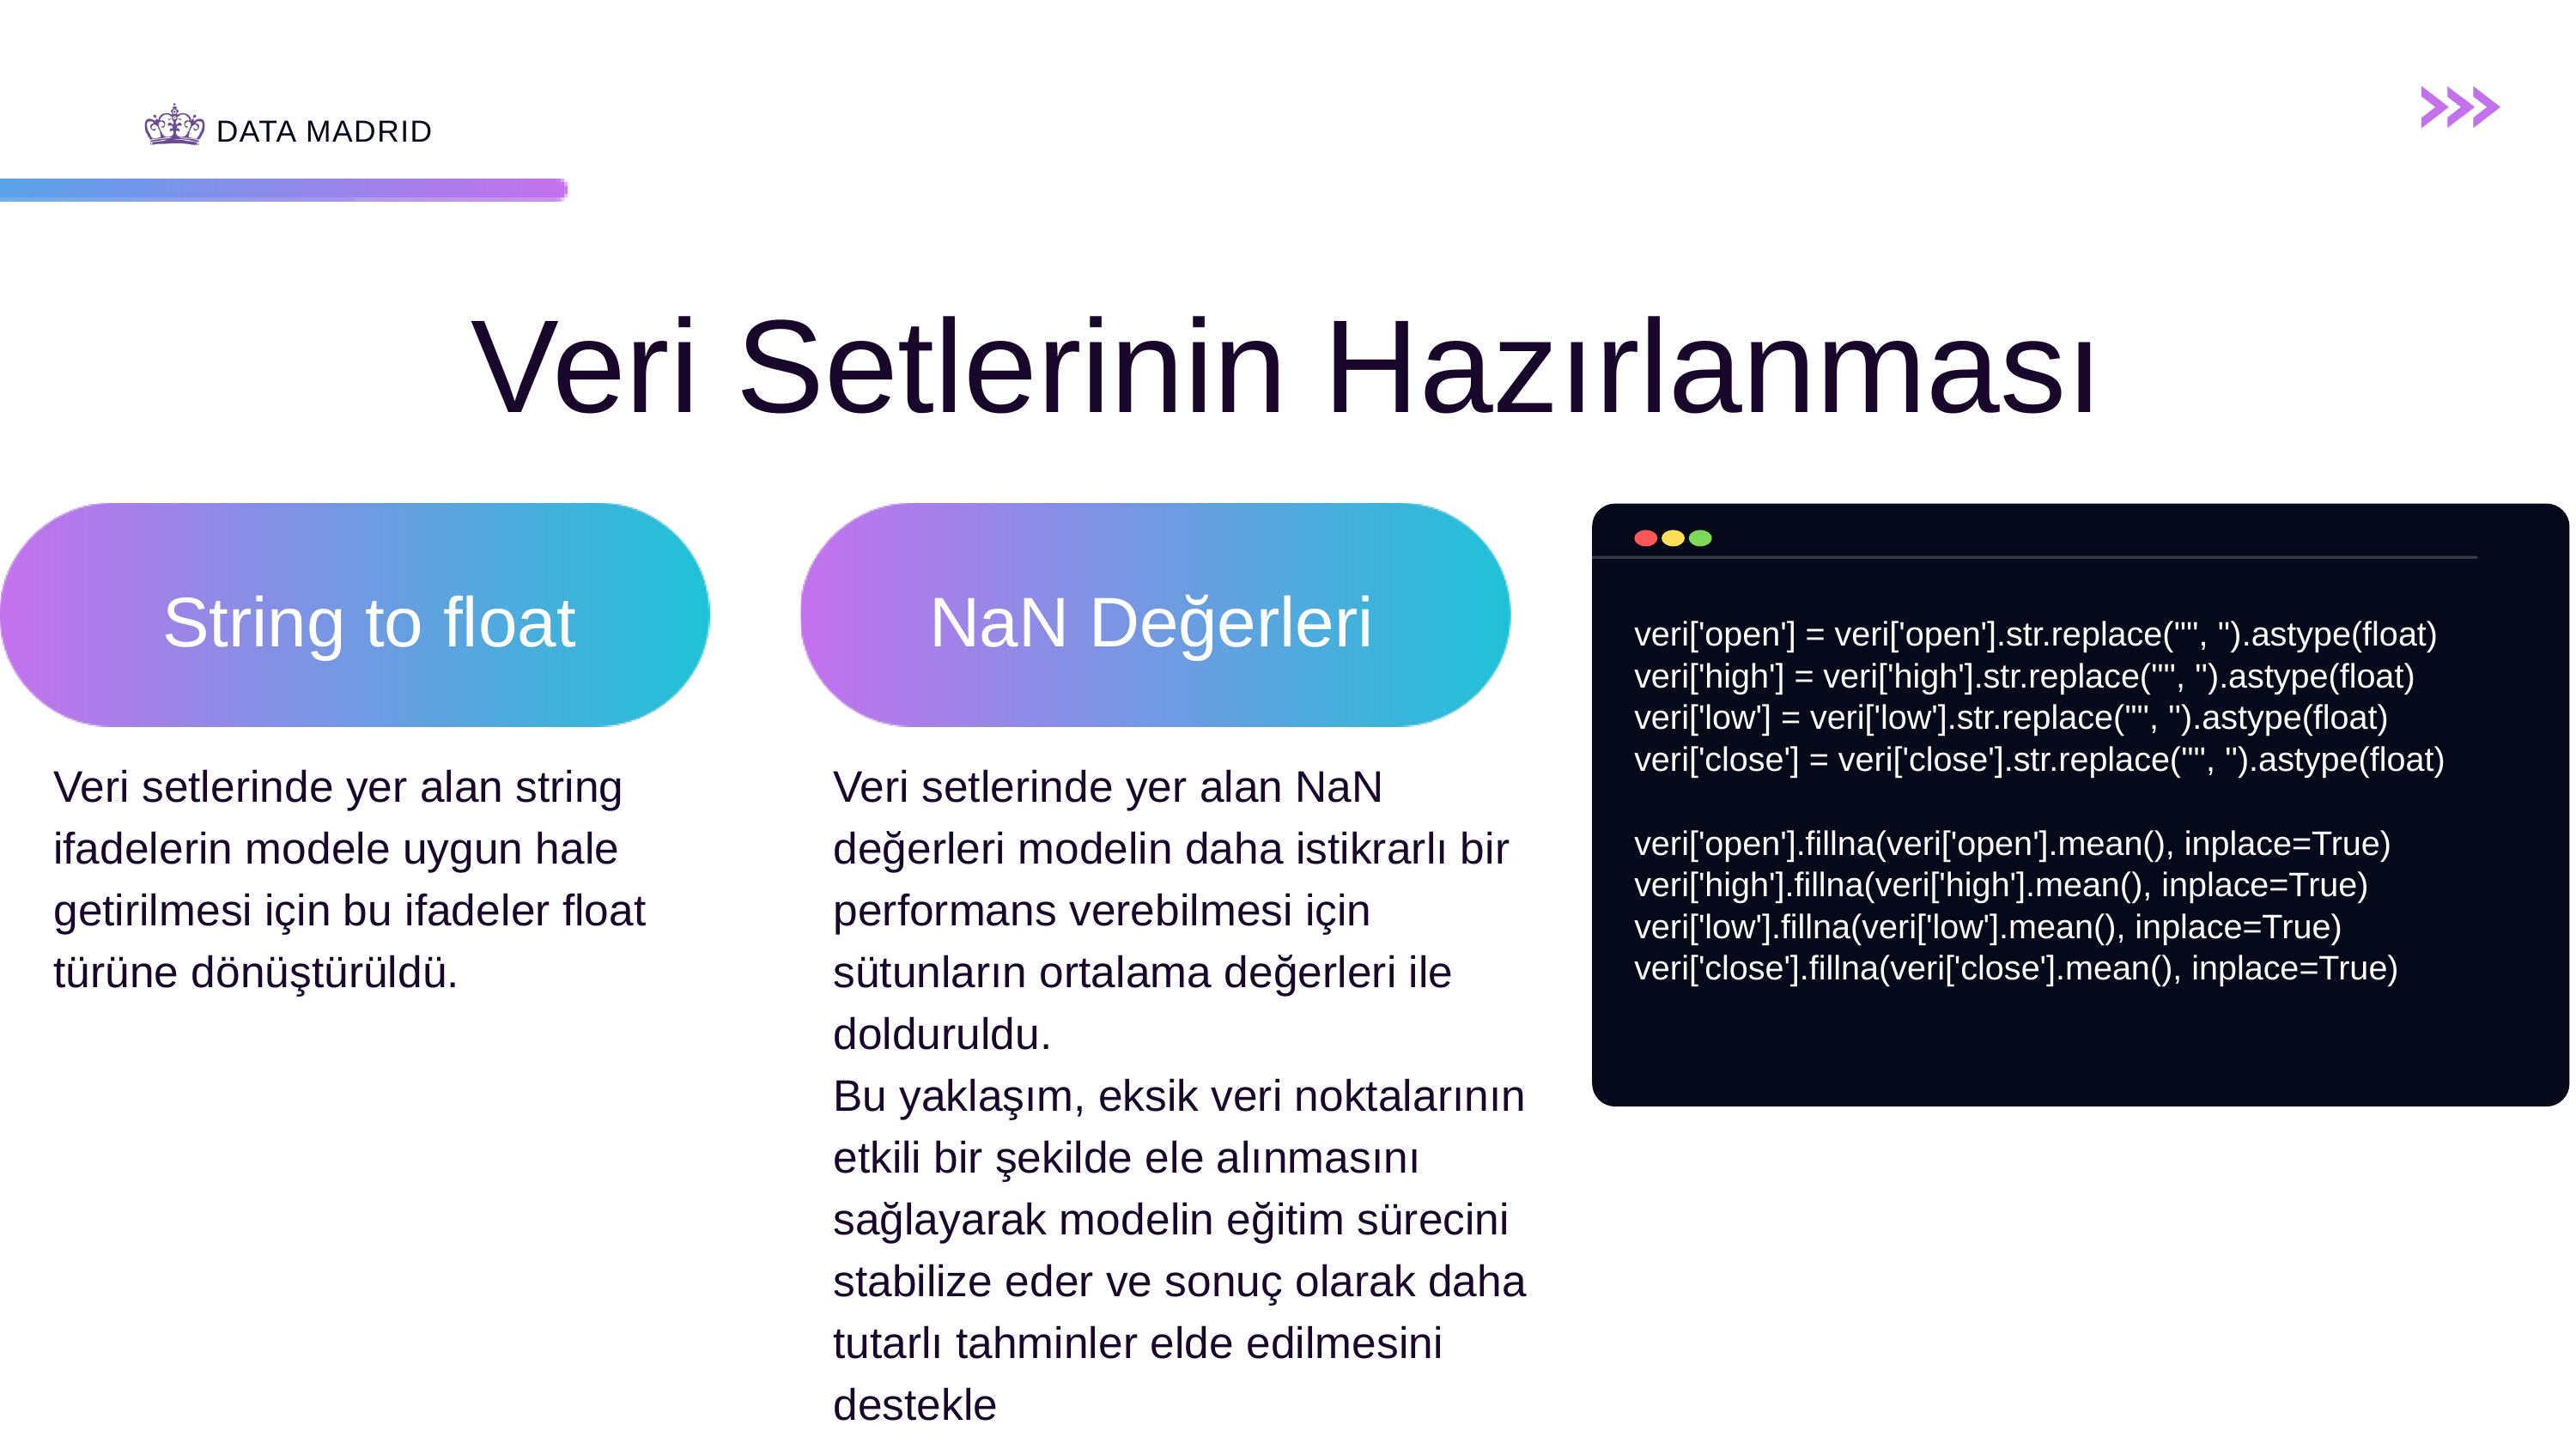

DATA MADRID

Veri Setlerinin Hazırlanması

String to float
NaN Değerleri
veri['open'] = veri['open'].str.replace('"', '').astype(float)
veri['high'] = veri['high'].str.replace('"', '').astype(float)
veri['low'] = veri['low'].str.replace('"', '').astype(float)
veri['close'] = veri['close'].str.replace('"', '').astype(float)

veri['open'].fillna(veri['open'].mean(), inplace=True)
veri['high'].fillna(veri['high'].mean(), inplace=True)
veri['low'].fillna(veri['low'].mean(), inplace=True)
veri['close'].fillna(veri['close'].mean(), inplace=True)

Veri setlerinde yer alan string ifadelerin modele uygun hale getirilmesi için bu ifadeler float türüne dönüştürüldü.
Veri setlerinde yer alan NaN değerleri modelin daha istikrarlı bir  performans verebilmesi için sütunların ortalama değerleri ile dolduruldu.
Bu yaklaşım, eksik veri noktalarının etkili bir şekilde ele alınmasını sağlayarak modelin eğitim sürecini stabilize eder ve sonuç olarak daha tutarlı tahminler elde edilmesini destekle